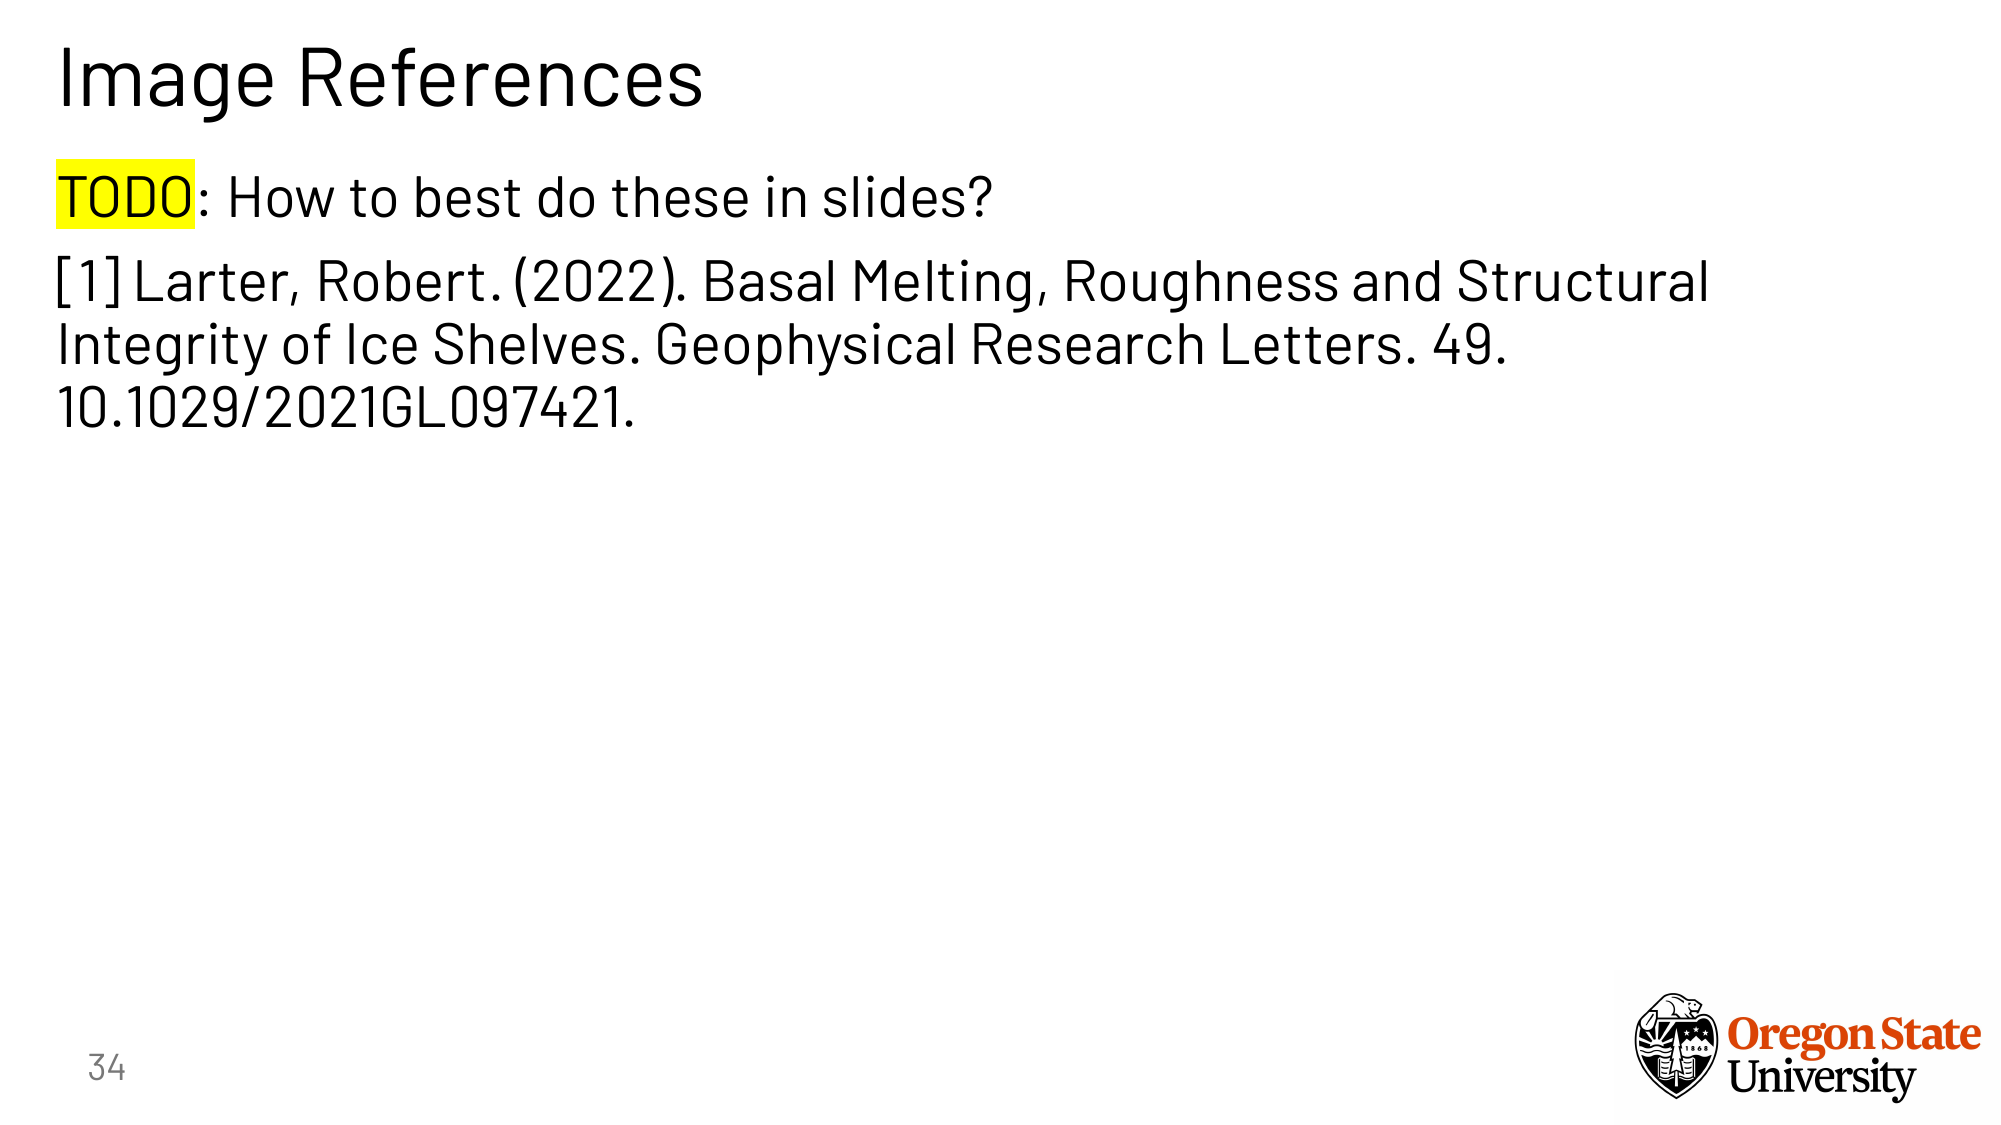

# Image References
TODO: How to best do these in slides?
[1] Larter, Robert. (2022). Basal Melting, Roughness and Structural Integrity of Ice Shelves. Geophysical Research Letters. 49. 10.1029/2021GL097421.
34